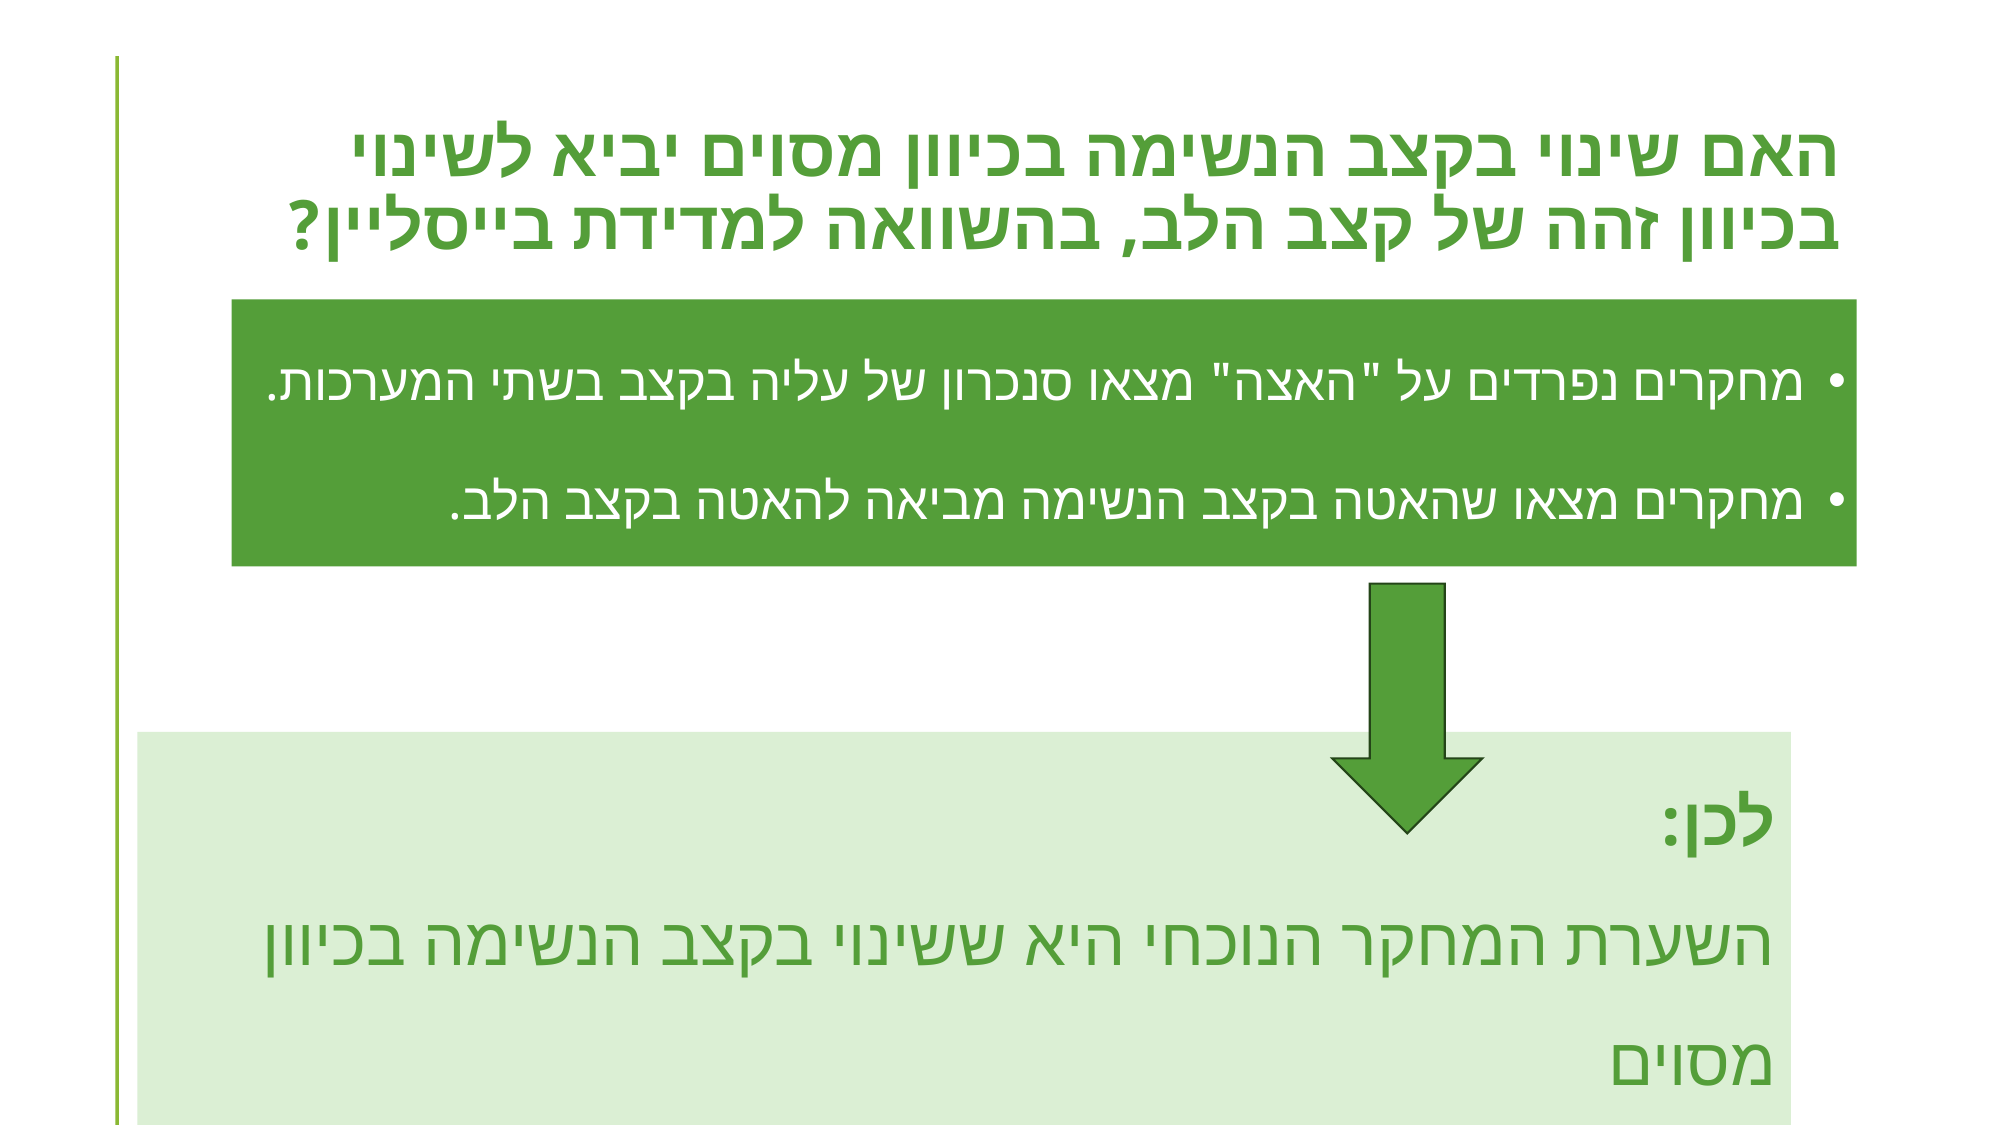

# האם שינוי בקצב הנשימה בכיוון מסוים יביא לשינוי בכיוון זהה של קצב הלב, בהשוואה למדידת בייסליין?
מחקרים נפרדים על "האצה" מצאו סנכרון של עליה בקצב בשתי המערכות.
מחקרים מצאו שהאטה בקצב הנשימה מביאה להאטה בקצב הלב.

לכן:
השערת המחקר הנוכחי היא ששינוי בקצב הנשימה בכיוון מסוים
יביא לשינוי בקצב הלב באותו הכיוון, בהשוואה למדידת בייסליין.